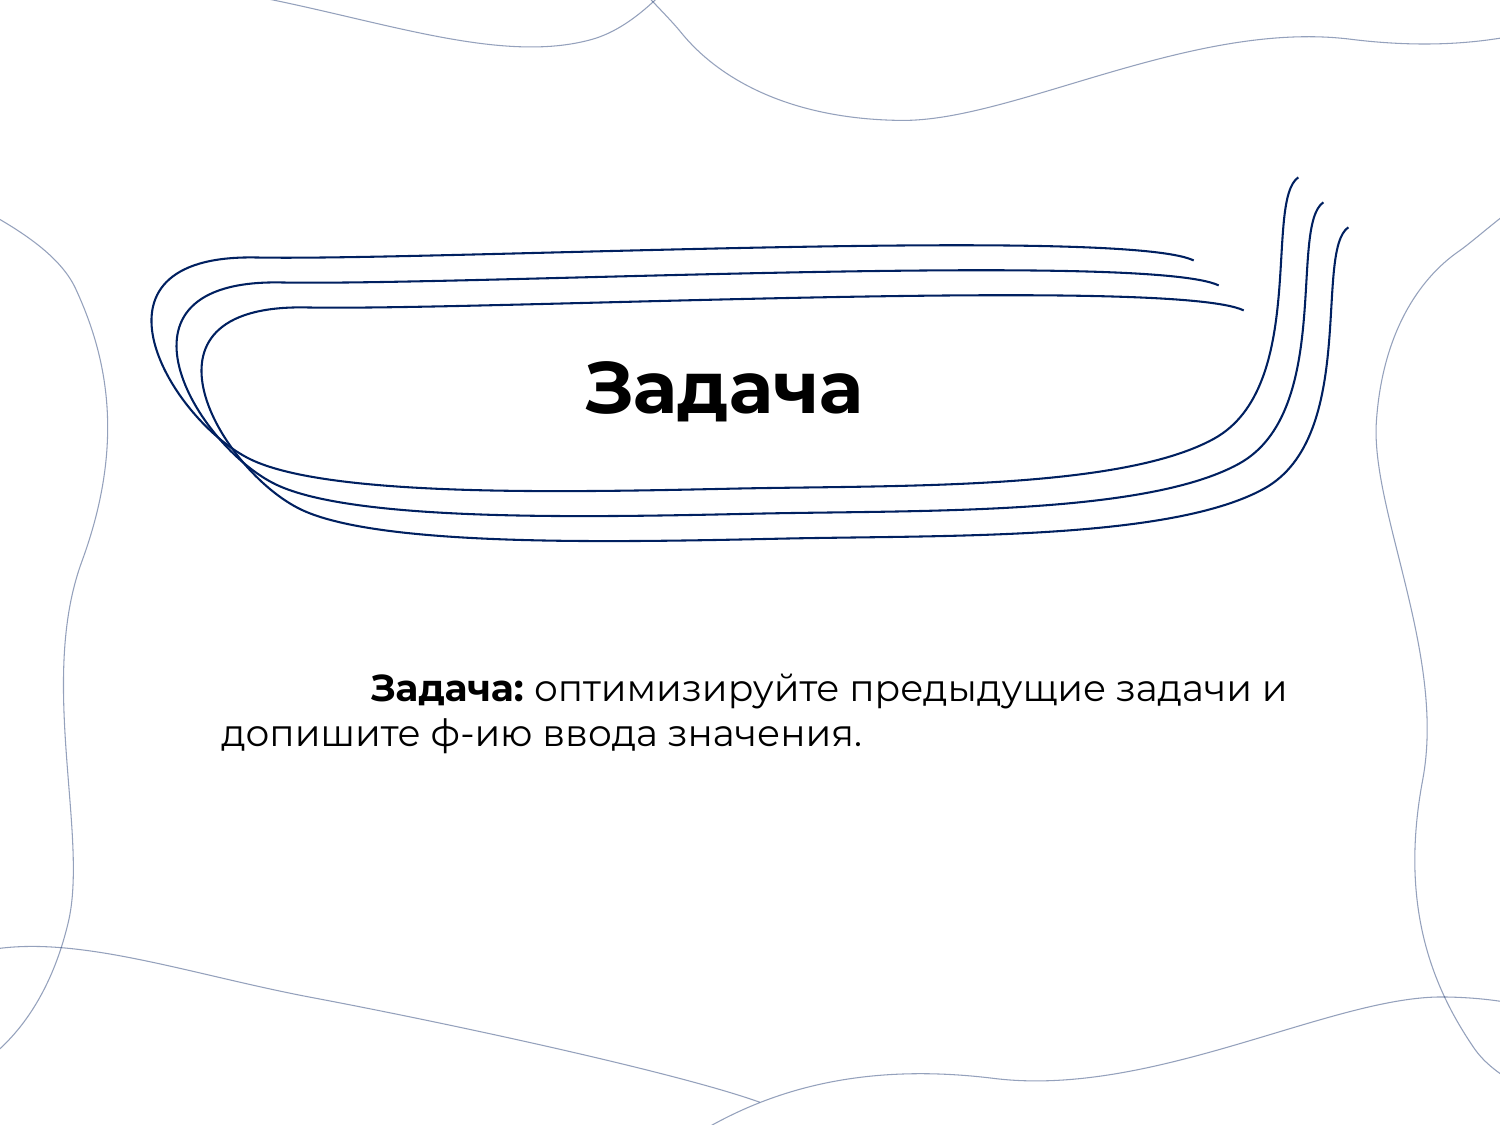

# Задача

	Задача: оптимизируйте предыдущие задачи и допишите ф-ию ввода значения.